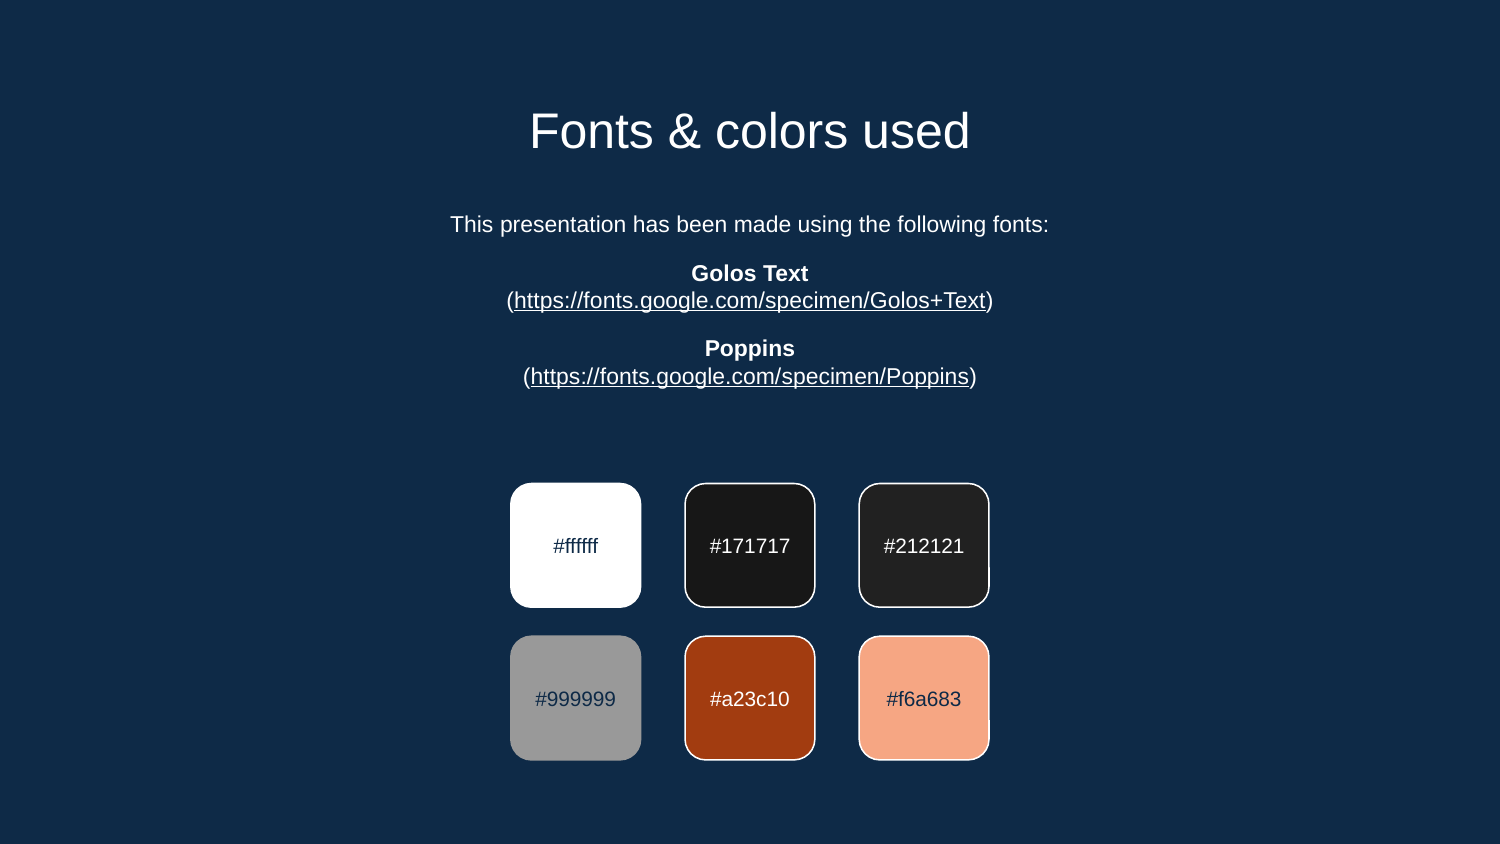

# Fonts & colors used
This presentation has been made using the following fonts:
Golos Text
(https://fonts.google.com/specimen/Golos+Text)
Poppins
(https://fonts.google.com/specimen/Poppins)

#ffffff
#171717
#212121

#999999
#a23c10
#f6a683